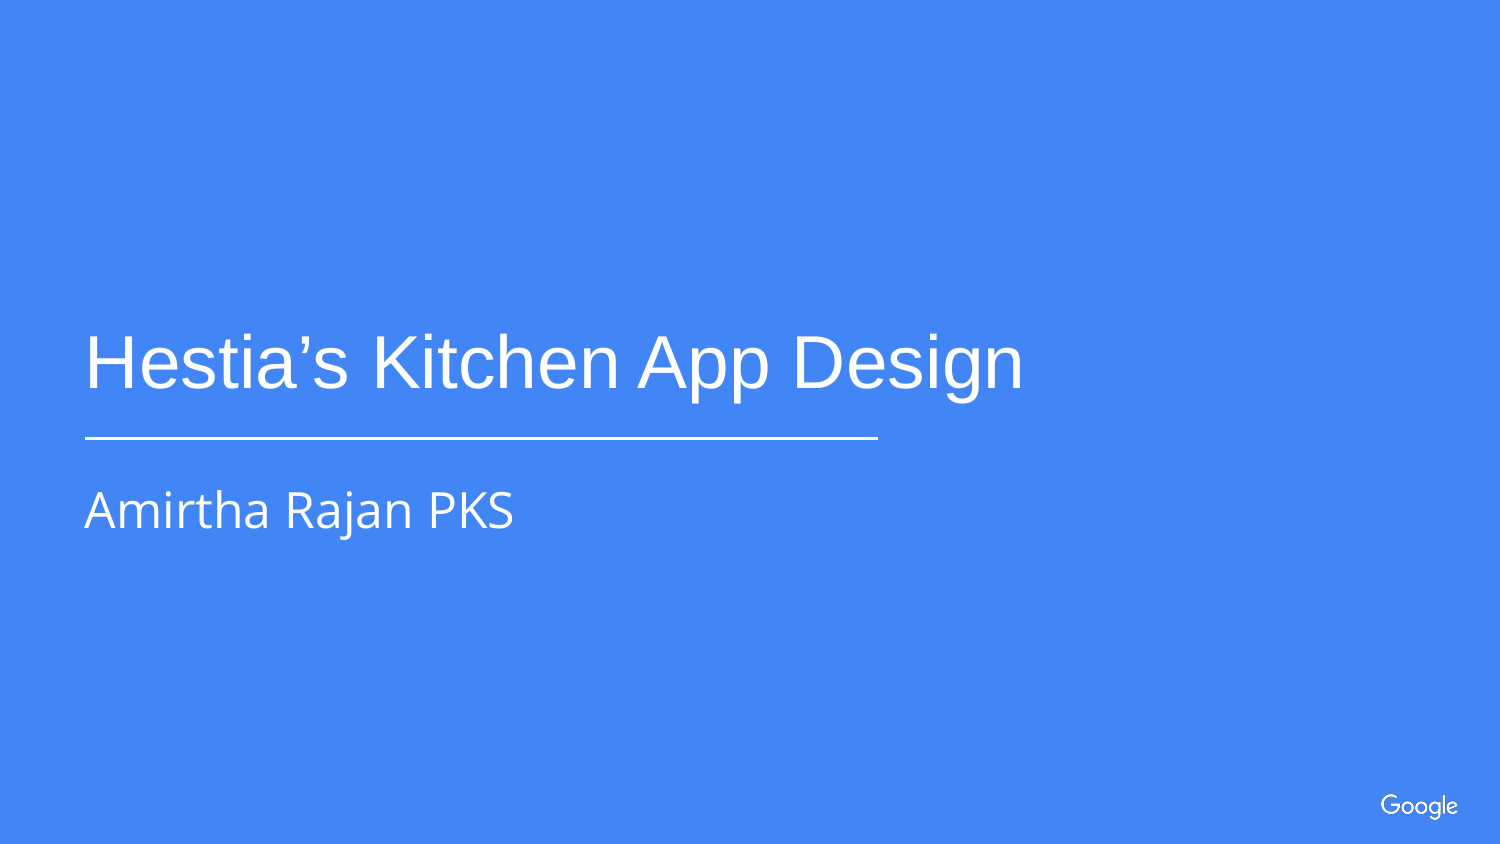

Hestia’s Kitchen App Design
Amirtha Rajan PKS